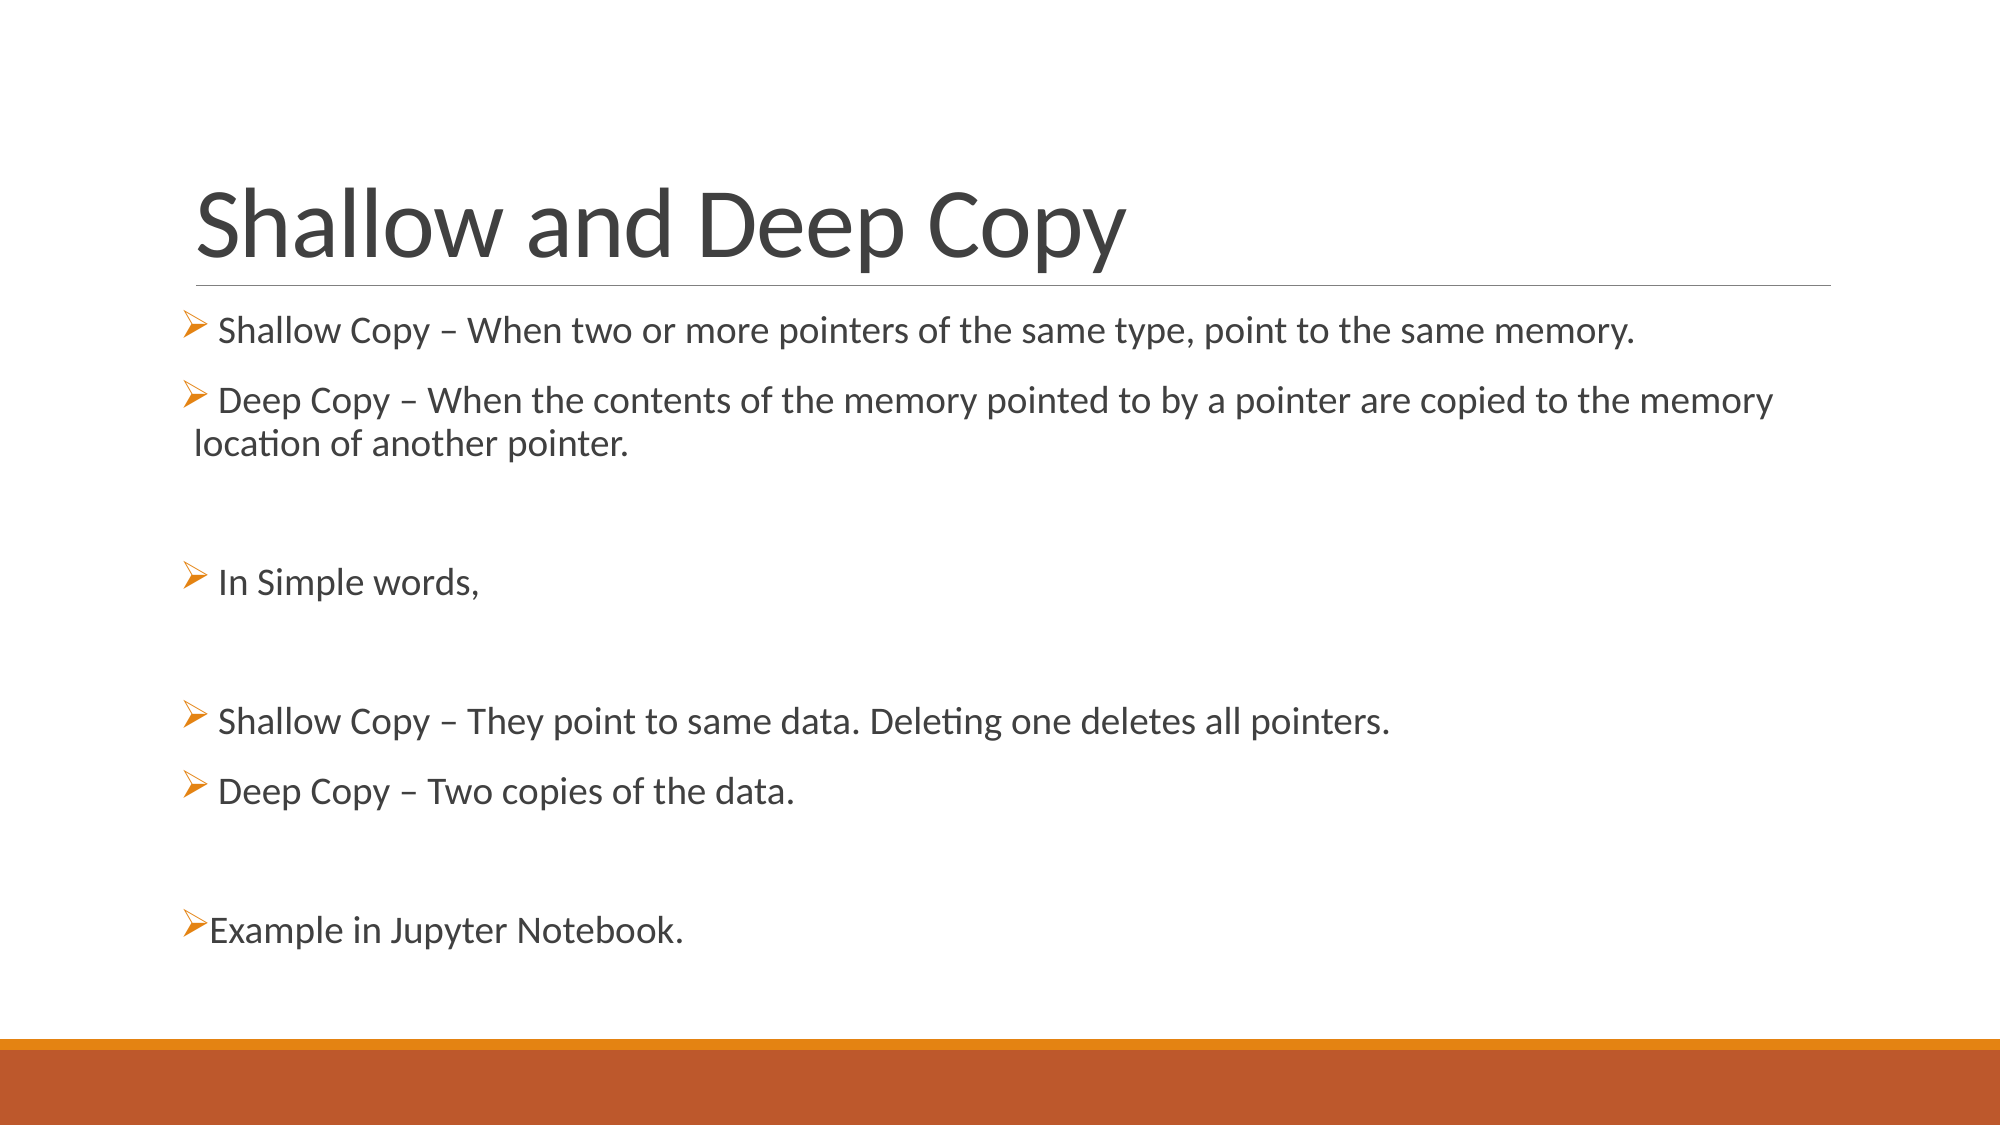

# Shallow and Deep Copy
 Shallow Copy – When two or more pointers of the same type, point to the same memory.
 Deep Copy – When the contents of the memory pointed to by a pointer are copied to the memory location of another pointer.

 In Simple words,

 Shallow Copy – They point to same data. Deleting one deletes all pointers.
 Deep Copy – Two copies of the data.

Example in Jupyter Notebook.